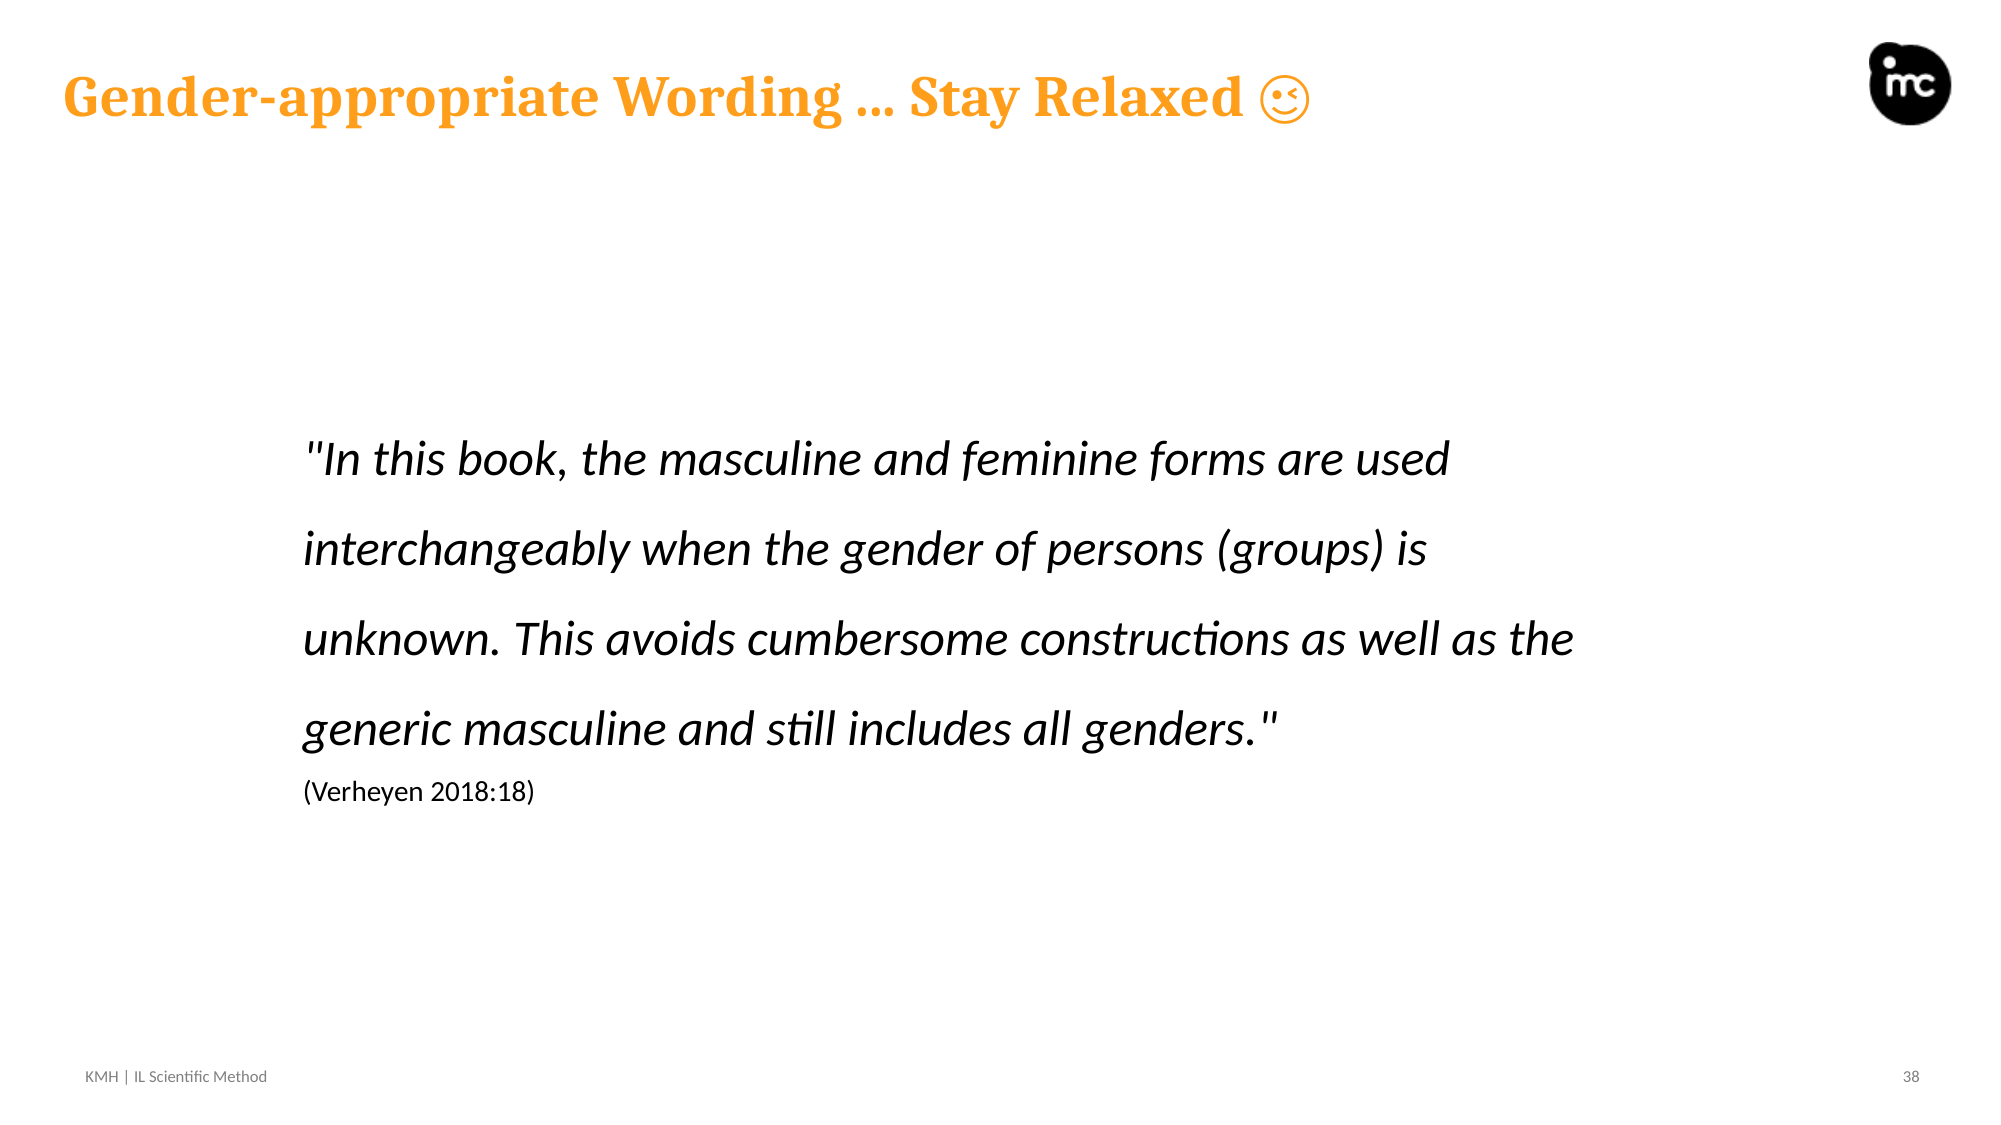

# Gender-appropriate Wording ... Stay Relaxed 😉
"In this book, the masculine and feminine forms are used interchangeably when the gender of persons (groups) is unknown. This avoids cumbersome constructions as well as the generic masculine and still includes all genders."
(Verheyen 2018:18)